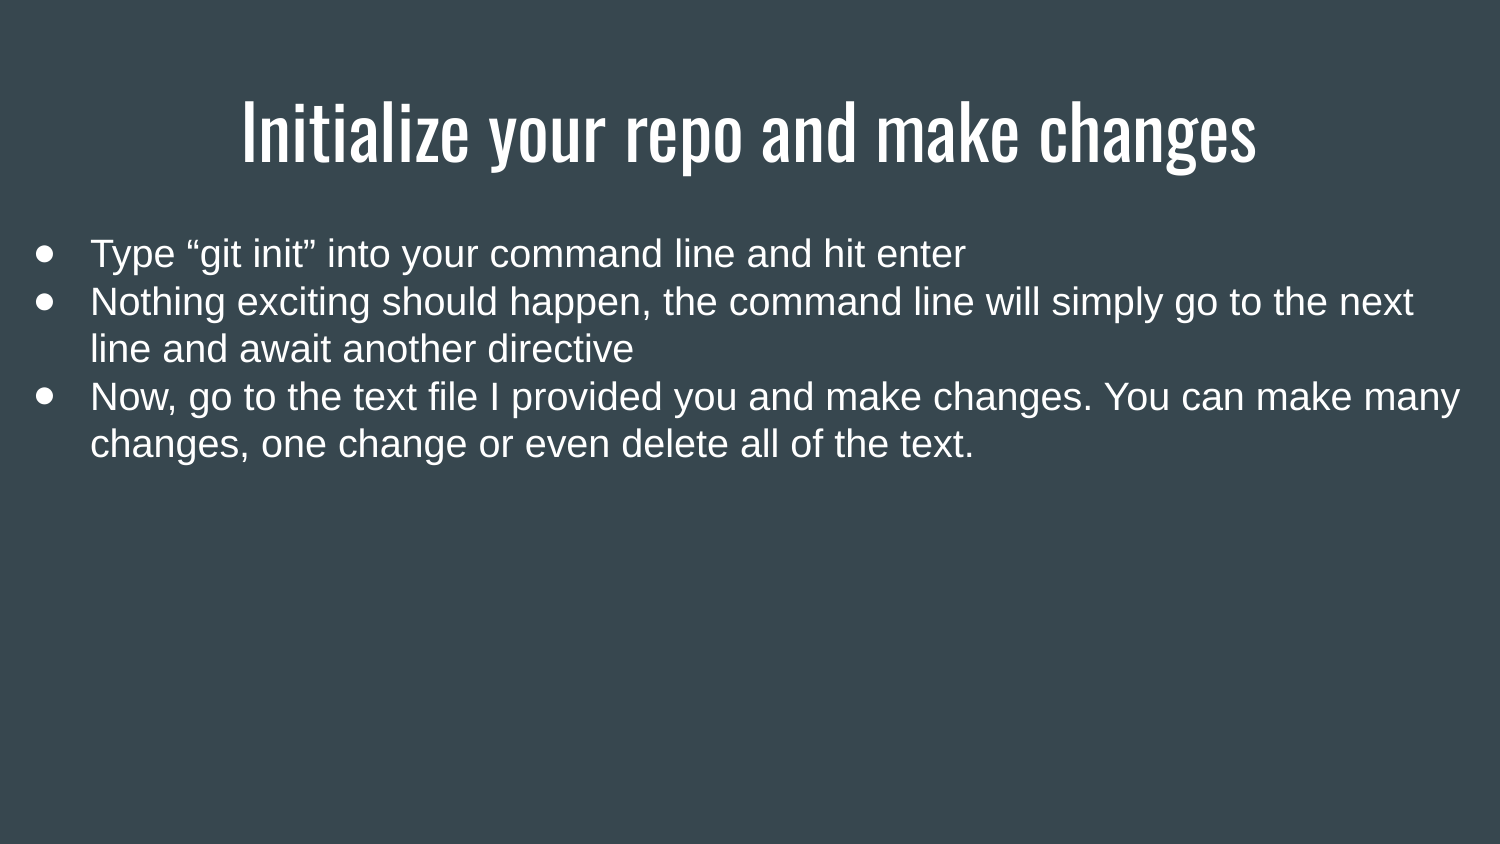

Initialize your repo and make changes

Type “git init” into your command line and hit enter
Nothing exciting should happen, the command line will simply go to the next line and await another directive
Now, go to the text file I provided you and make changes. You can make many changes, one change or even delete all of the text.